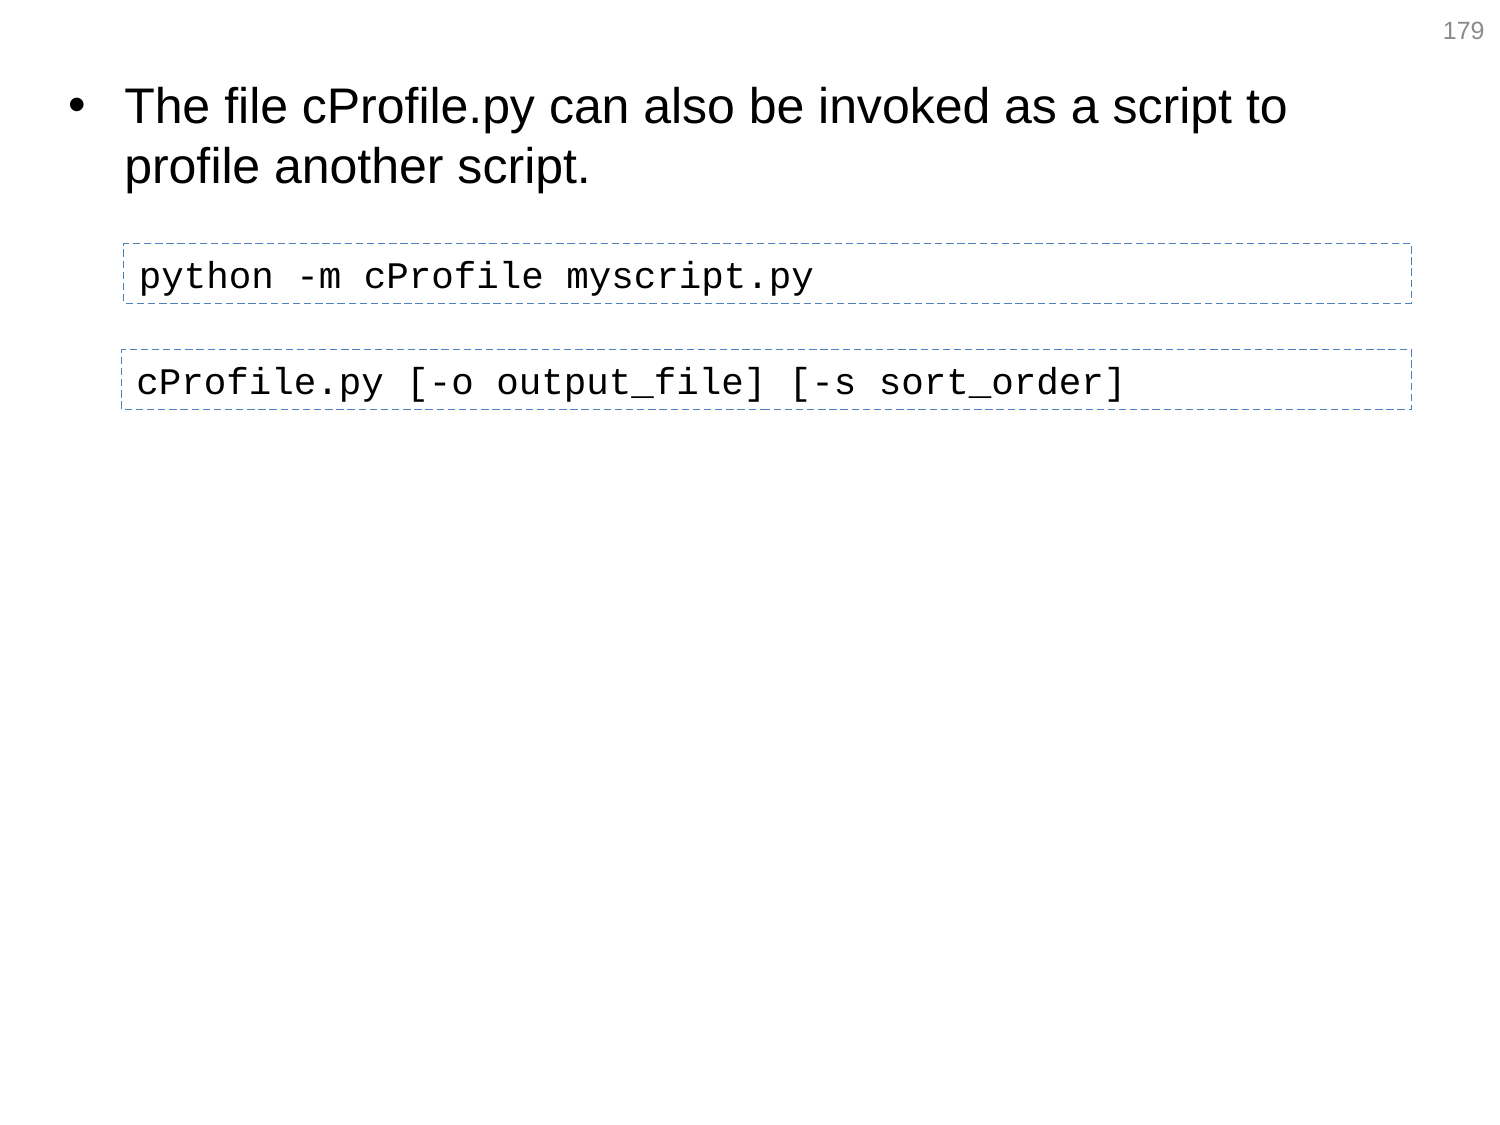

179
The file cProfile.py can also be invoked as a script to profile another script.
python -m cProfile myscript.py
cProfile.py [-o output_file] [-s sort_order]